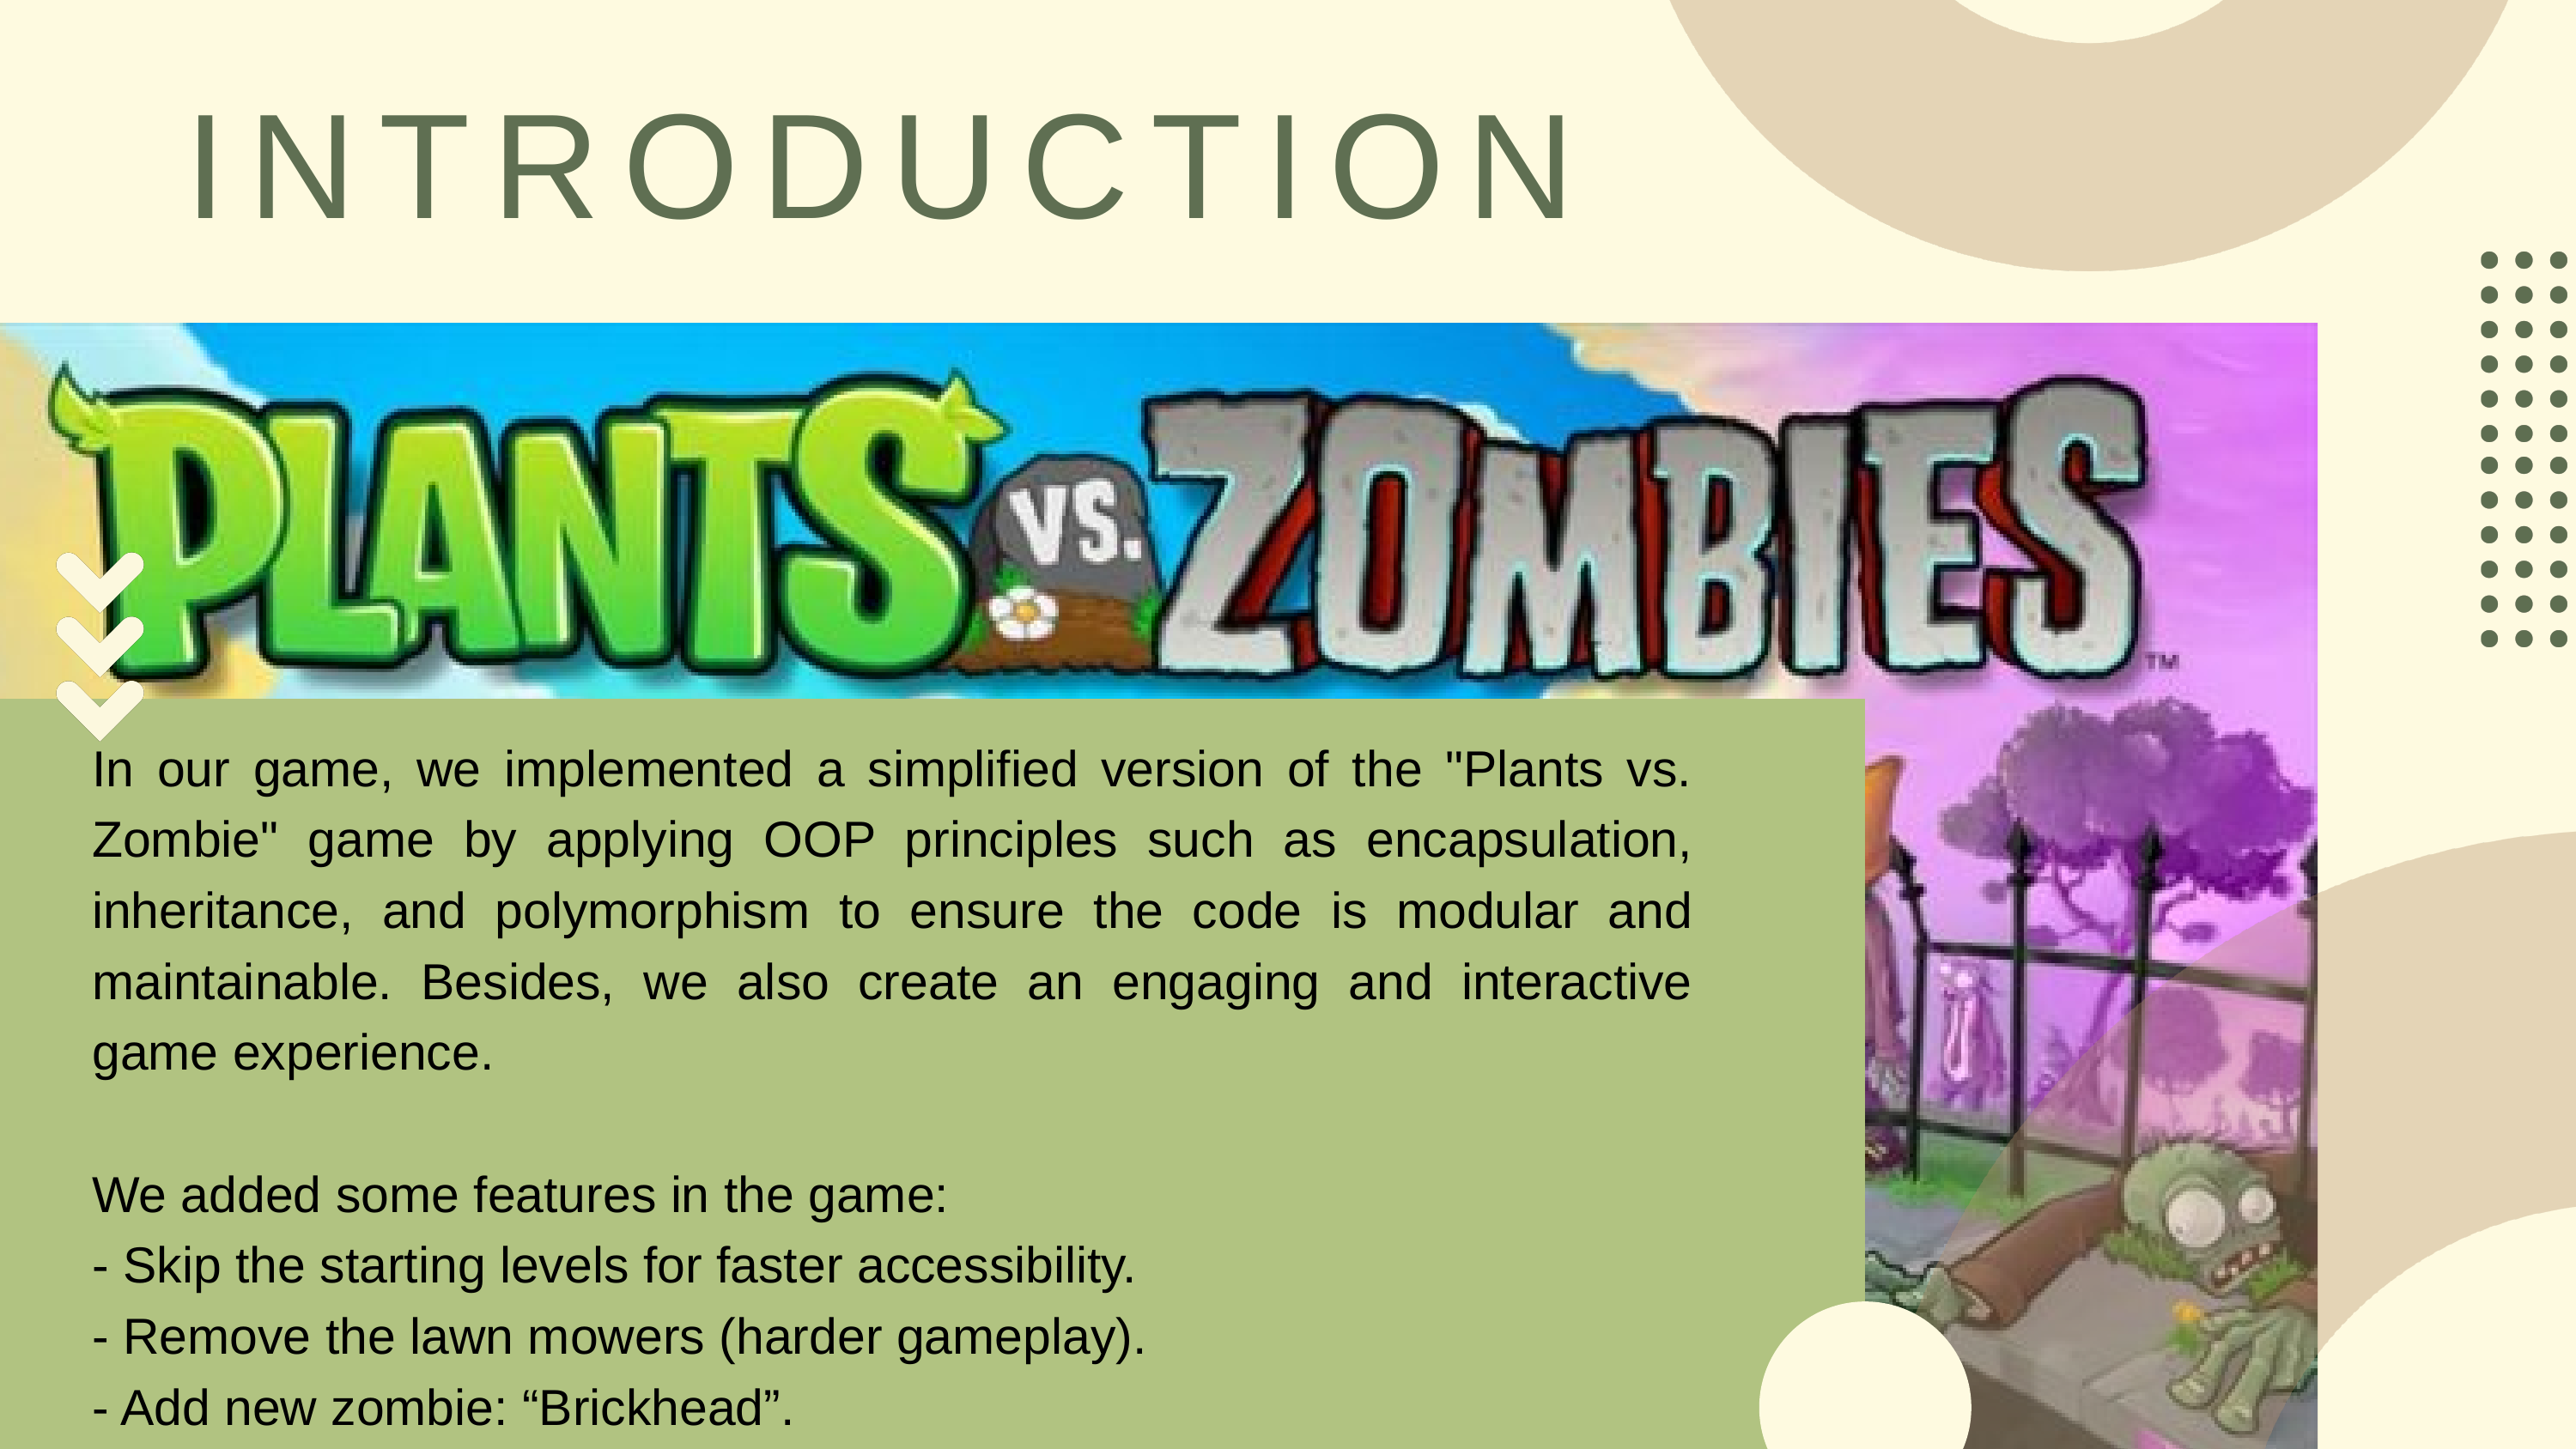

INTRODUCTION

In our game, we implemented a simplified version of the "Plants vs. Zombie" game by applying OOP principles such as encapsulation, inheritance, and polymorphism to ensure the code is modular and maintainable. Besides, we also create an engaging and interactive game experience.

We added some features in the game:
- Skip the starting levels for faster accessibility.
- Remove the lawn mowers (harder gameplay).
- Add new zombie: “Brickhead”.